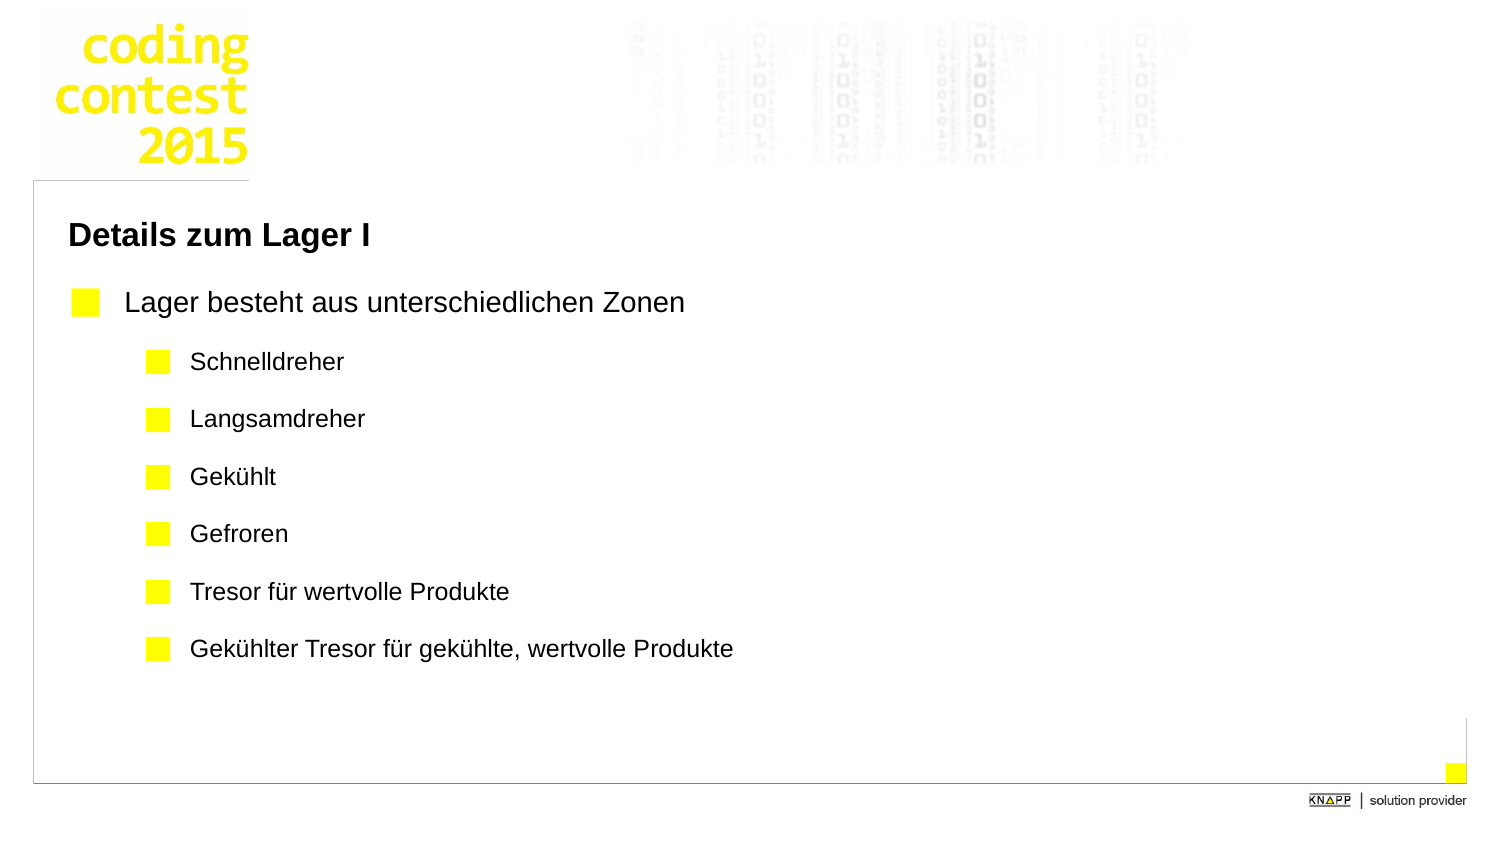

Details zum Lager I
Lager besteht aus unterschiedlichen Zonen
Schnelldreher
Langsamdreher
Gekühlt
Gefroren
Tresor für wertvolle Produkte
Gekühlter Tresor für gekühlte, wertvolle Produkte